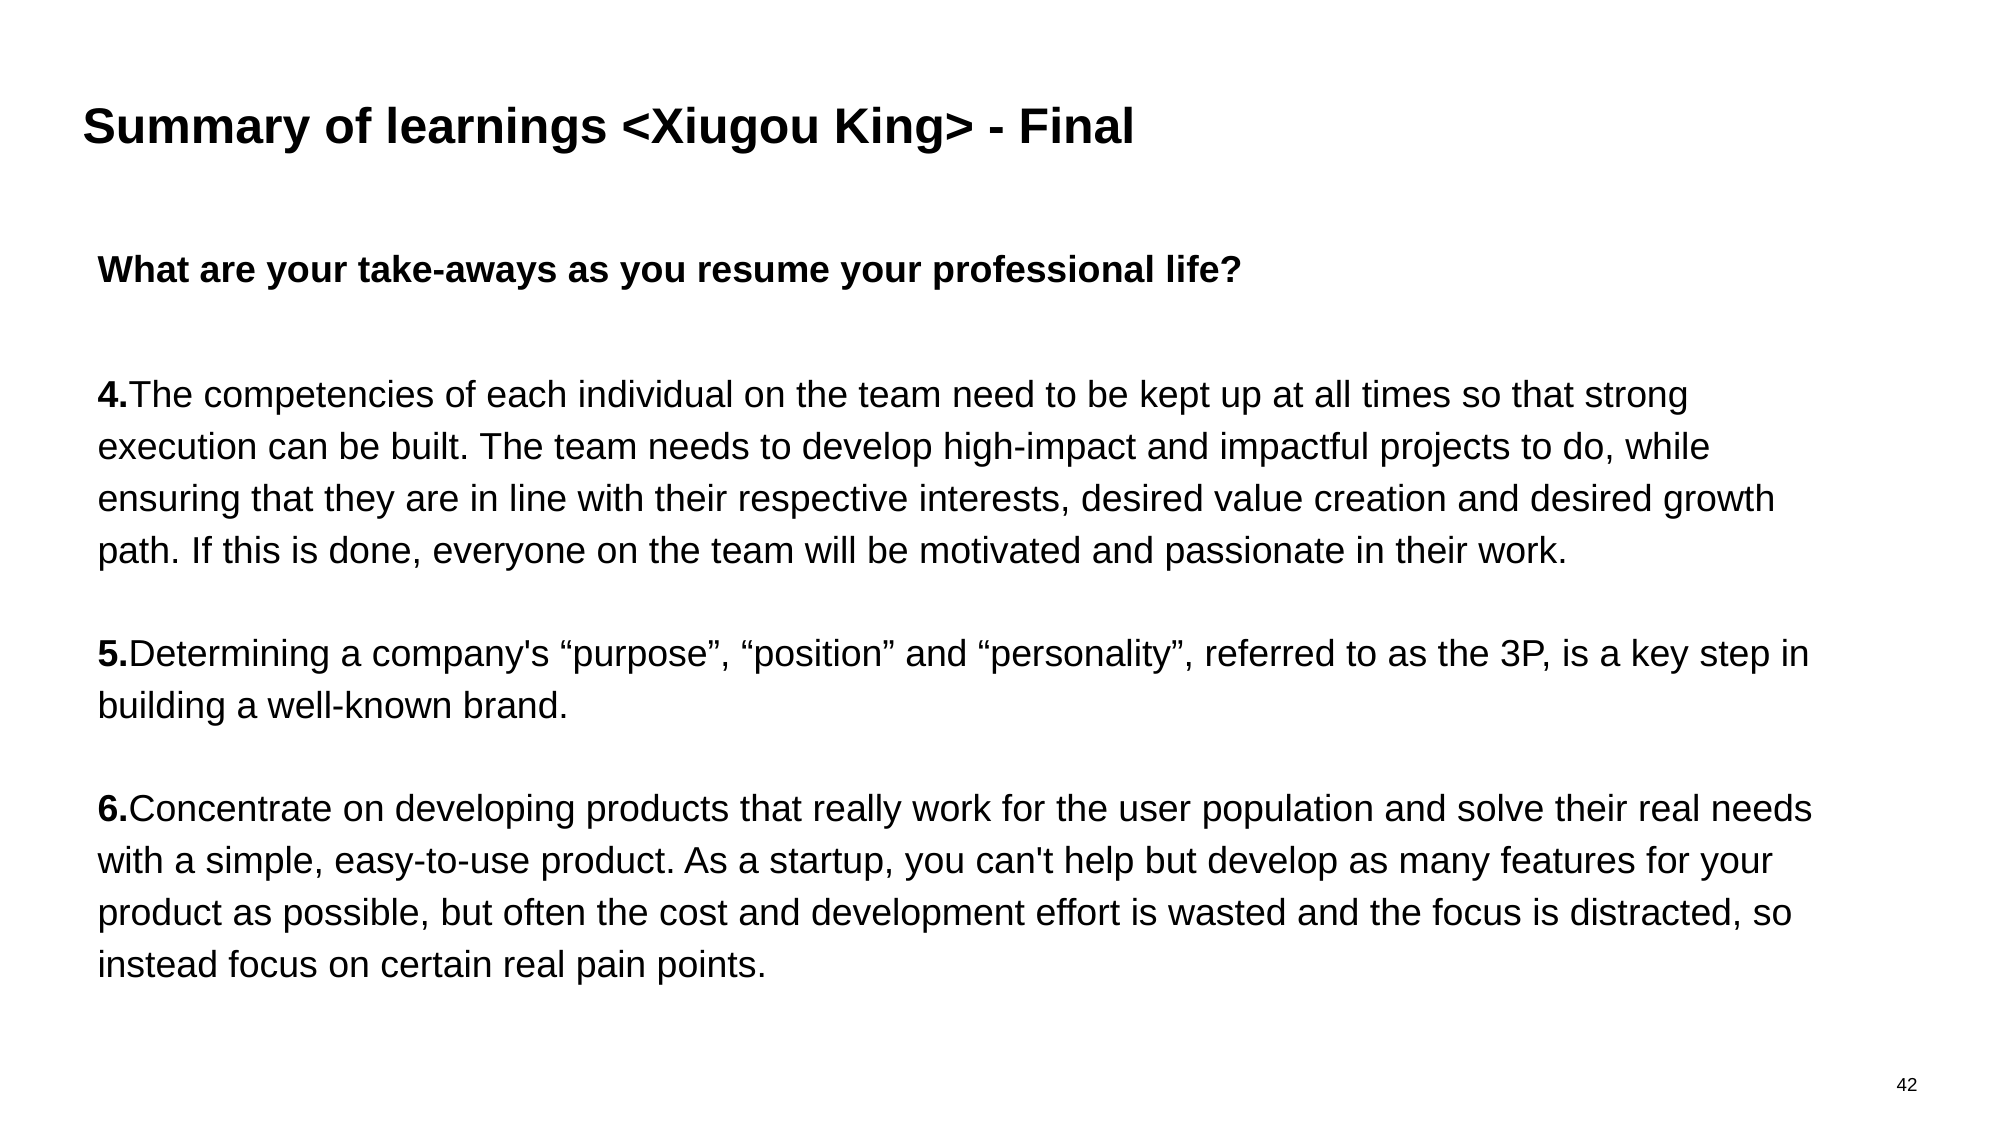

# Summary of learnings <Xiugou King> - Final

What are your take-aways as you resume your professional life?

4.The competencies of each individual on the team need to be kept up at all times so that strong execution can be built. The team needs to develop high-impact and impactful projects to do, while ensuring that they are in line with their respective interests, desired value creation and desired growth path. If this is done, everyone on the team will be motivated and passionate in their work.

5.Determining a company's “purpose”, “position” and “personality”, referred to as the 3P, is a key step in building a well-known brand.

6.Concentrate on developing products that really work for the user population and solve their real needs with a simple, easy-to-use product. As a startup, you can't help but develop as many features for your product as possible, but often the cost and development effort is wasted and the focus is distracted, so instead focus on certain real pain points.